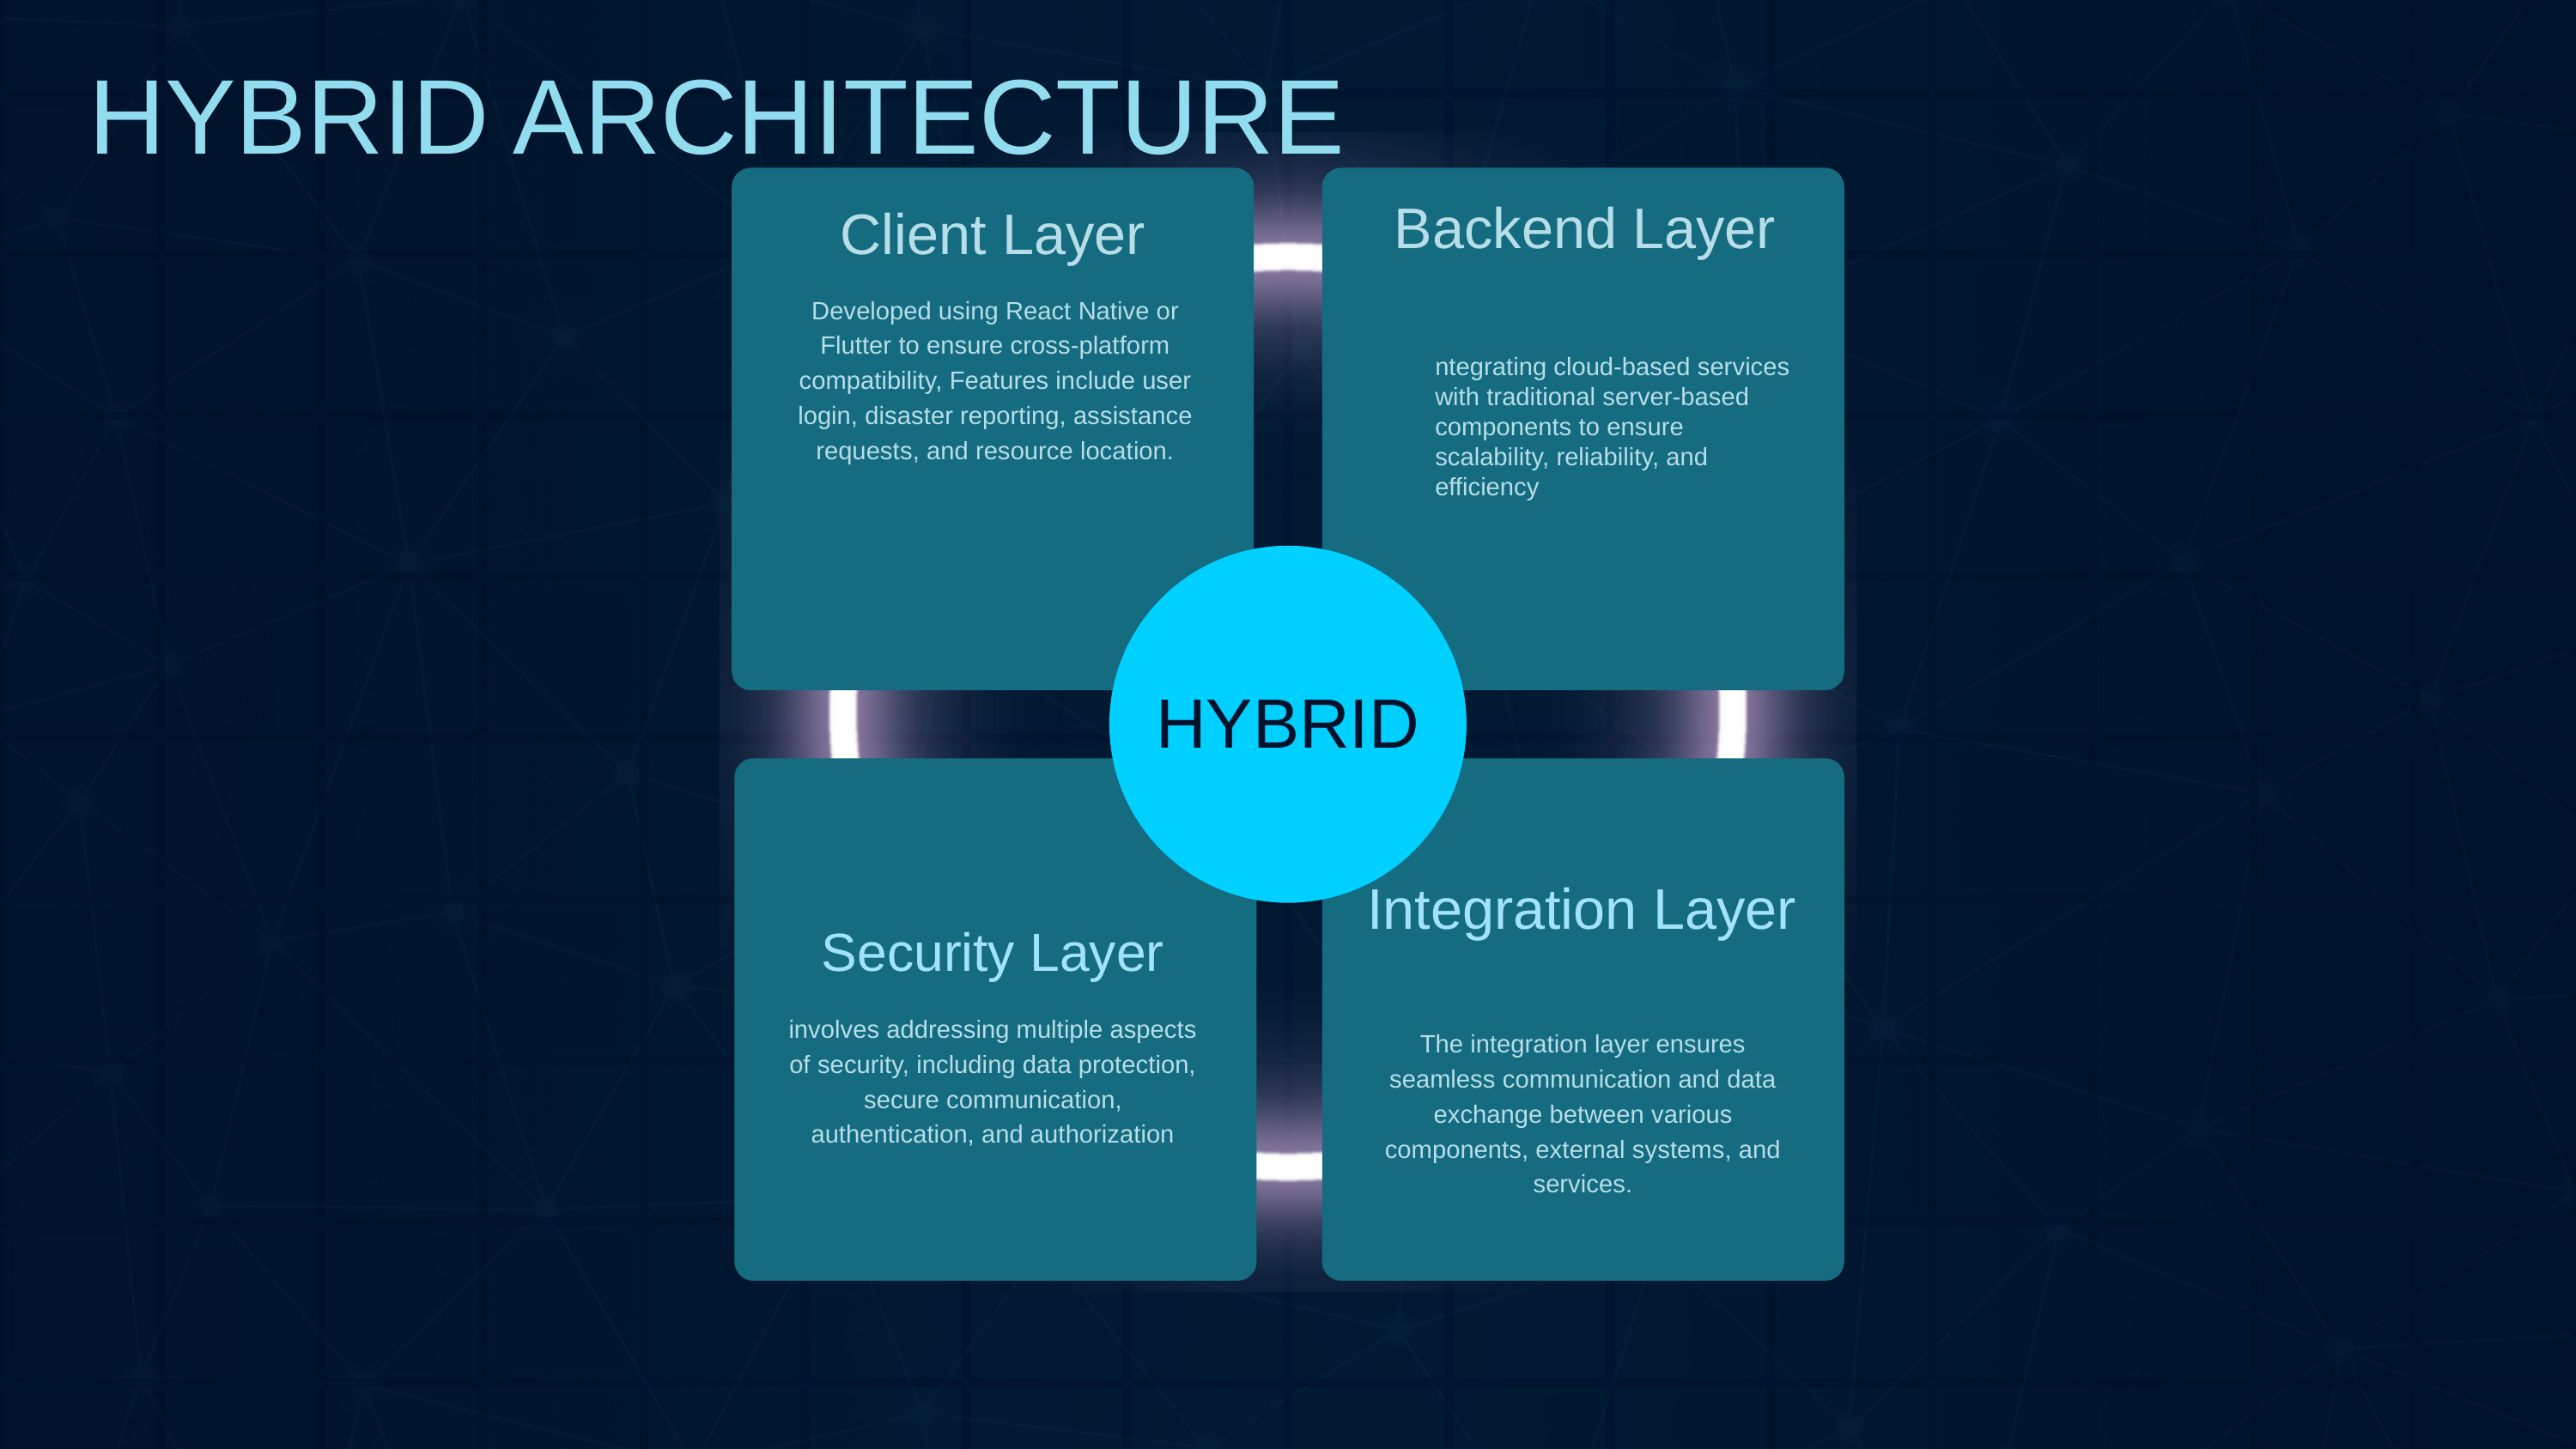

HYBRID ARCHITECTURE

Backend Layer
Client Layer
Developed using React Native or Flutter to ensure cross-platform compatibility, Features include user login, disaster reporting, assistance requests, and resource location.

ntegrating cloud-based services with traditional server-based components to ensure scalability, reliability, and efficiency

HYBRID

Integration Layer
Security Layer
involves addressing multiple aspects of security, including data protection, secure communication, authentication, and authorization
The integration layer ensures seamless communication and data exchange between various components, external systems, and services.